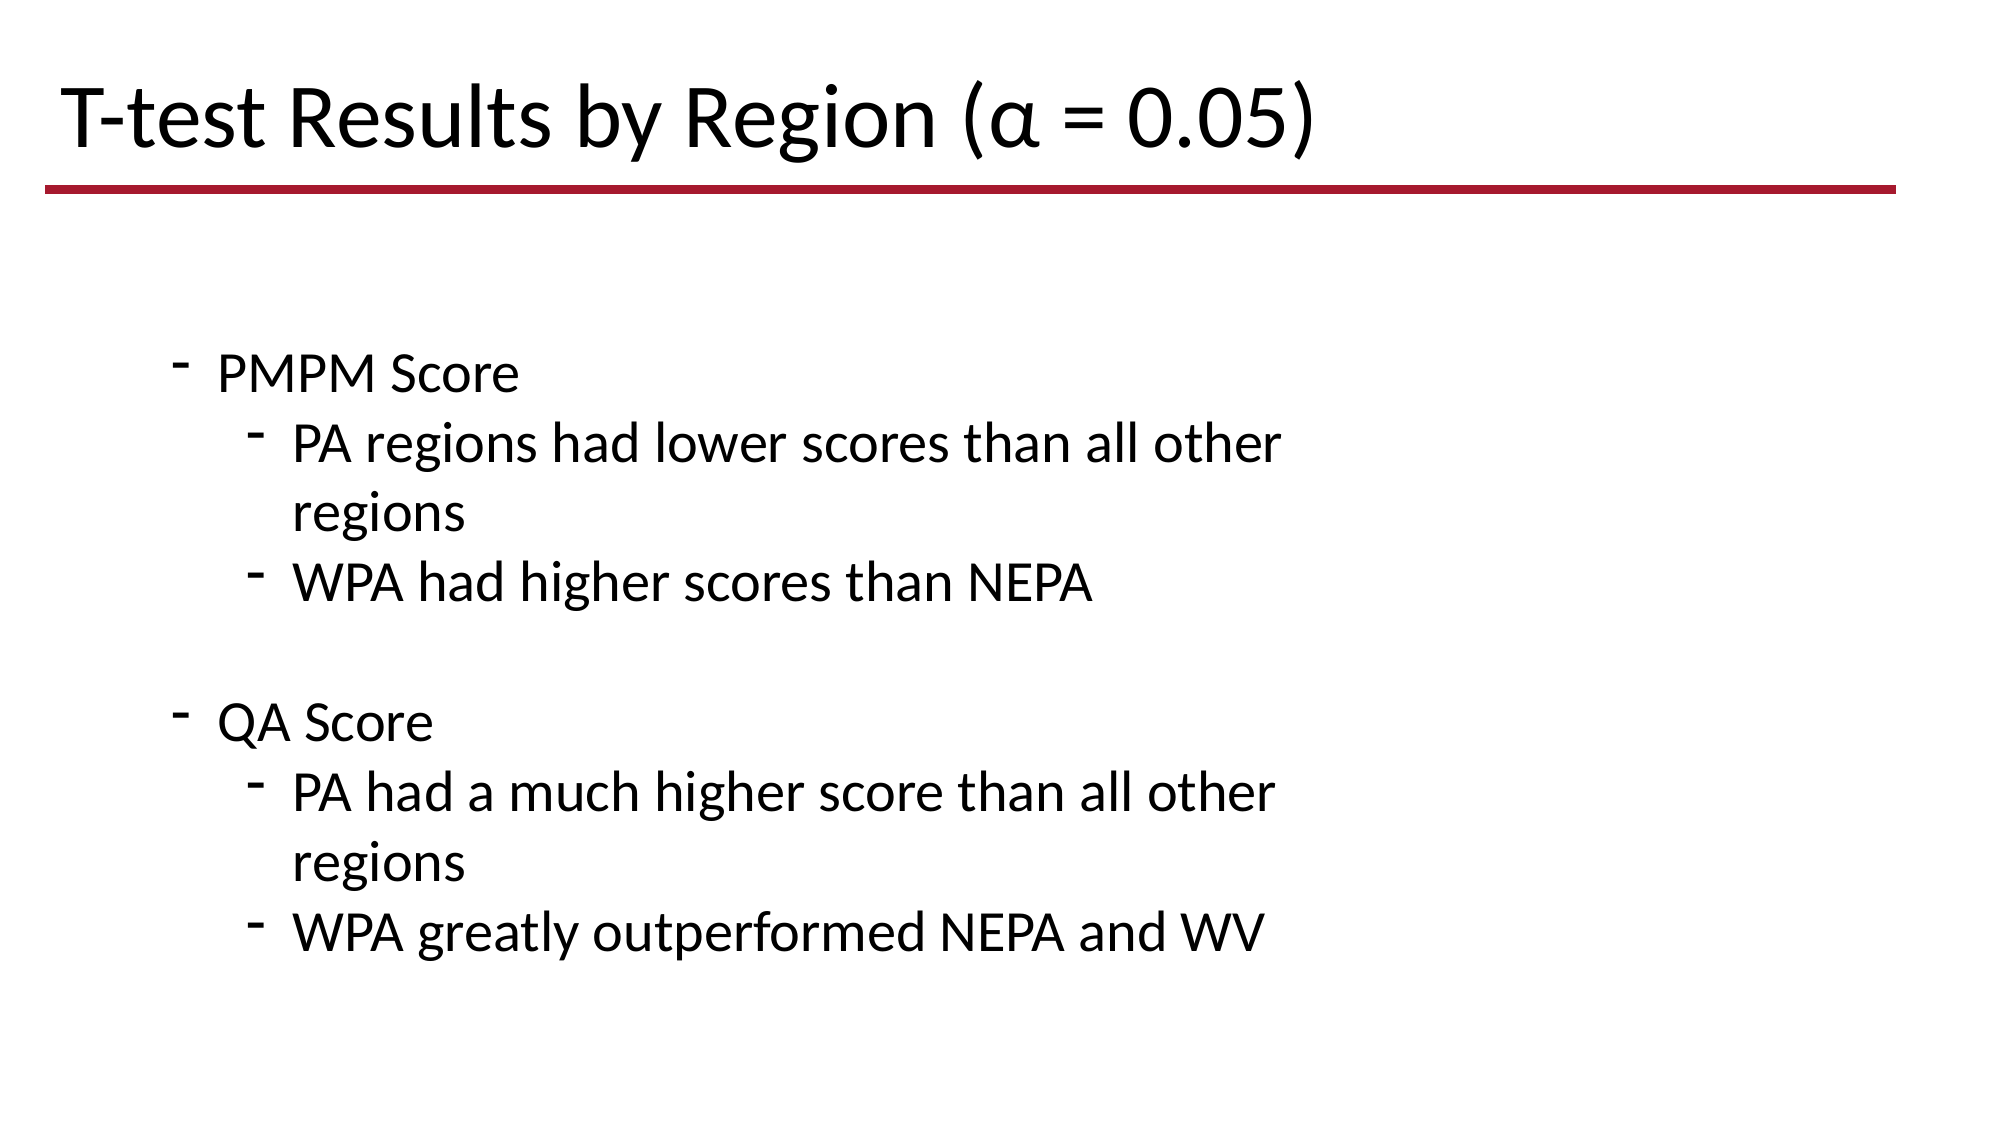

# T-test Results by Region (α = 0.05)

PMPM Score
PA regions had lower scores than all other regions
WPA had higher scores than NEPA

QA Score
PA had a much higher score than all other regions
WPA greatly outperformed NEPA and WV